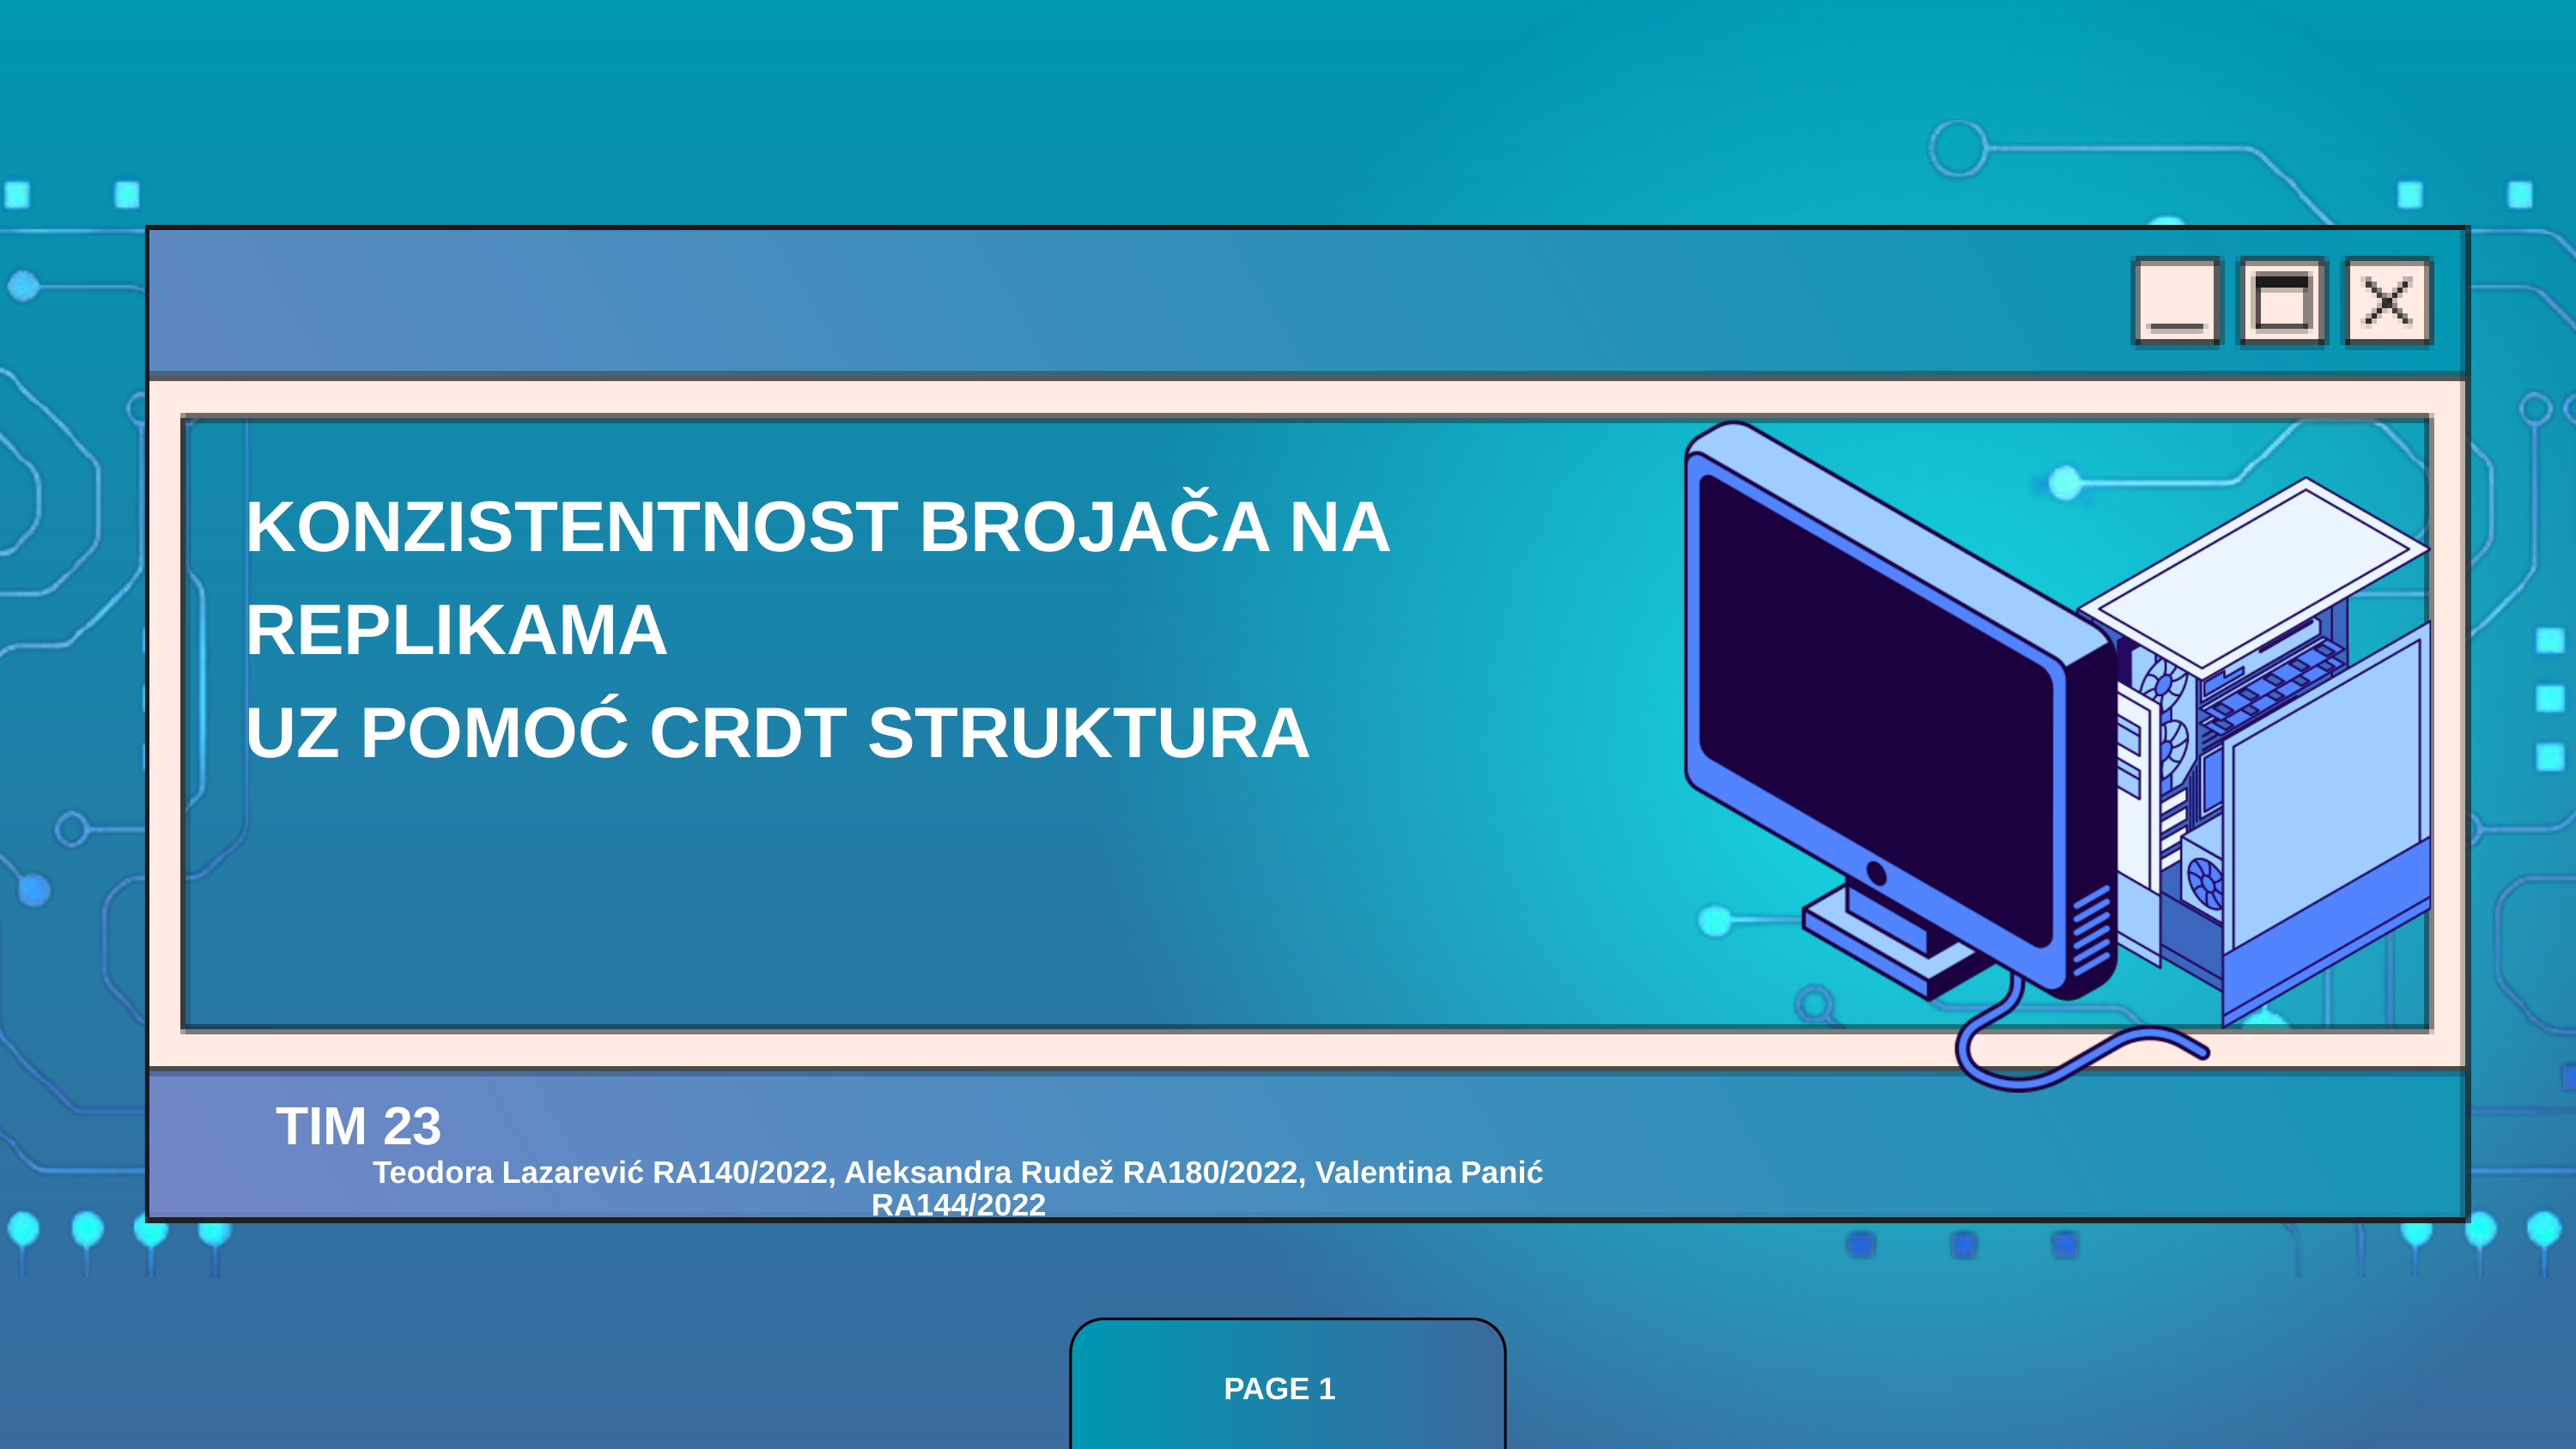

KONZISTENTNOST BROJAČA NA REPLIKAMA
UZ POMOĆ CRDT STRUKTURA

TIM 23
Teodora Lazarević RA140/2022, Aleksandra Rudež RA180/2022, Valentina Panić RA144/2022

PAGE 1